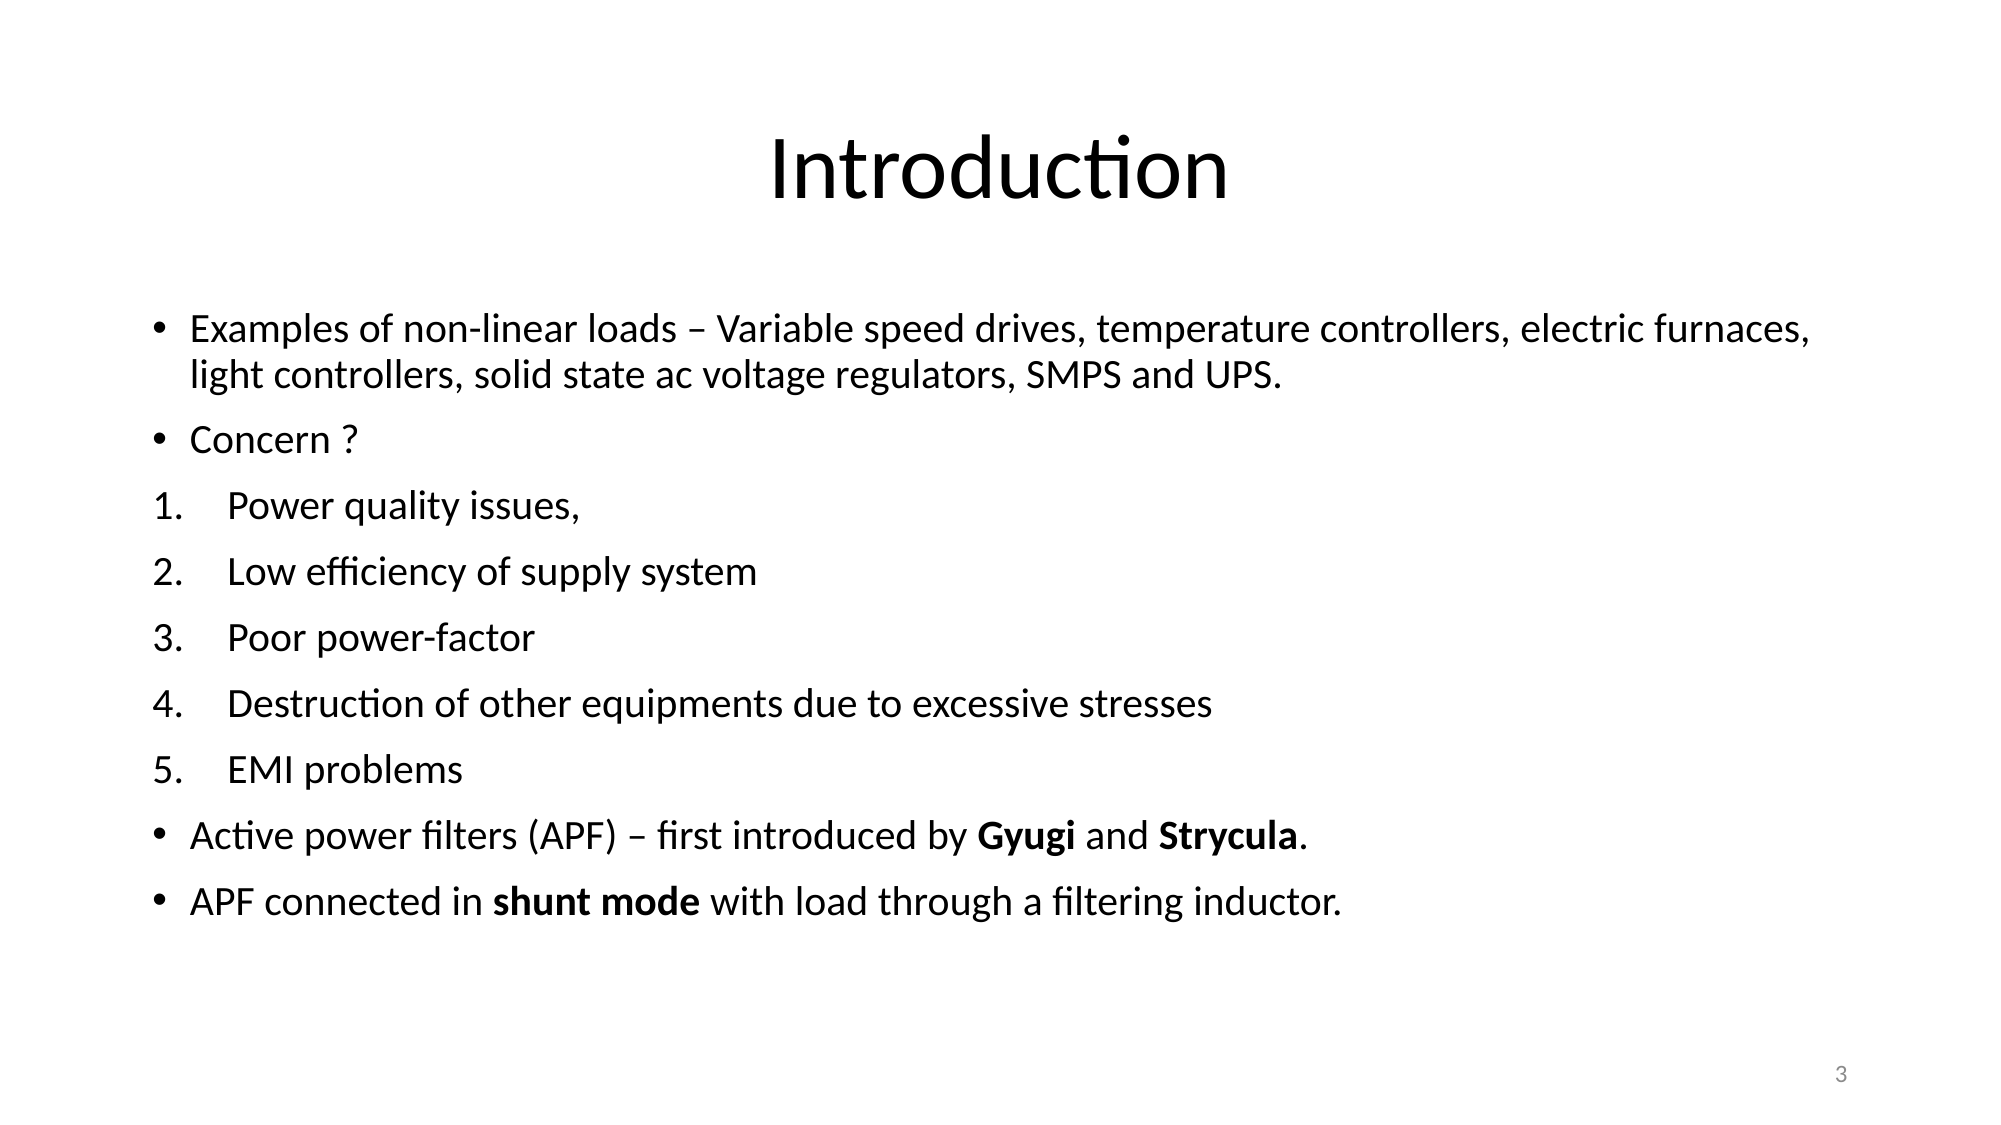

# Introduction
Examples of non-linear loads – Variable speed drives, temperature controllers, electric furnaces,  light controllers, solid state ac voltage regulators, SMPS and UPS.
Concern ?
Power quality issues,
Low efficiency of supply system
Poor power-factor
Destruction of other equipments due to excessive stresses
EMI problems
Active power filters (APF) – first introduced by Gyugi and Strycula.
APF connected in shunt mode with load through a filtering inductor.

3